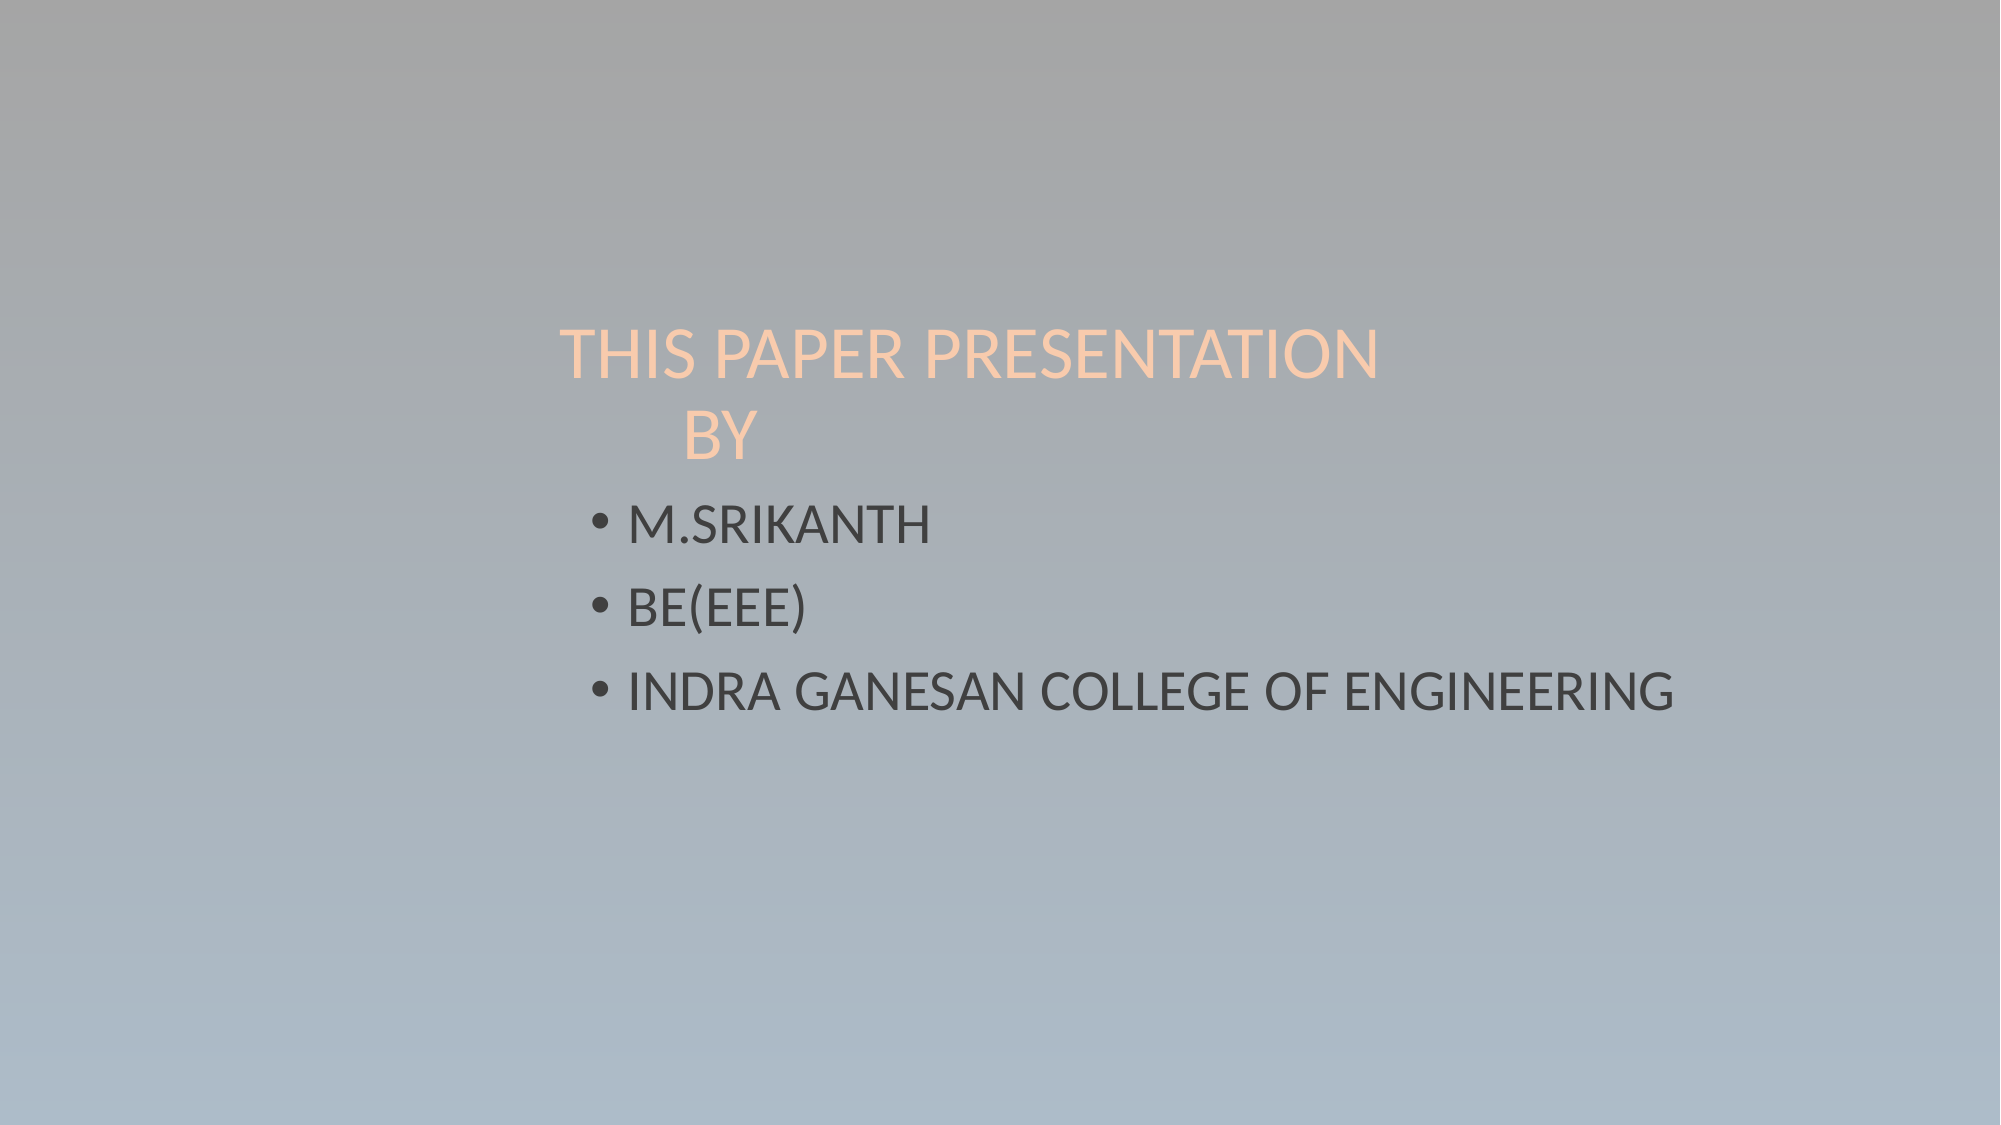

# THIS PAPER PRESENTATION BY
M.SRIKANTH
BE(EEE)
INDRA GANESAN COLLEGE OF ENGINEERING